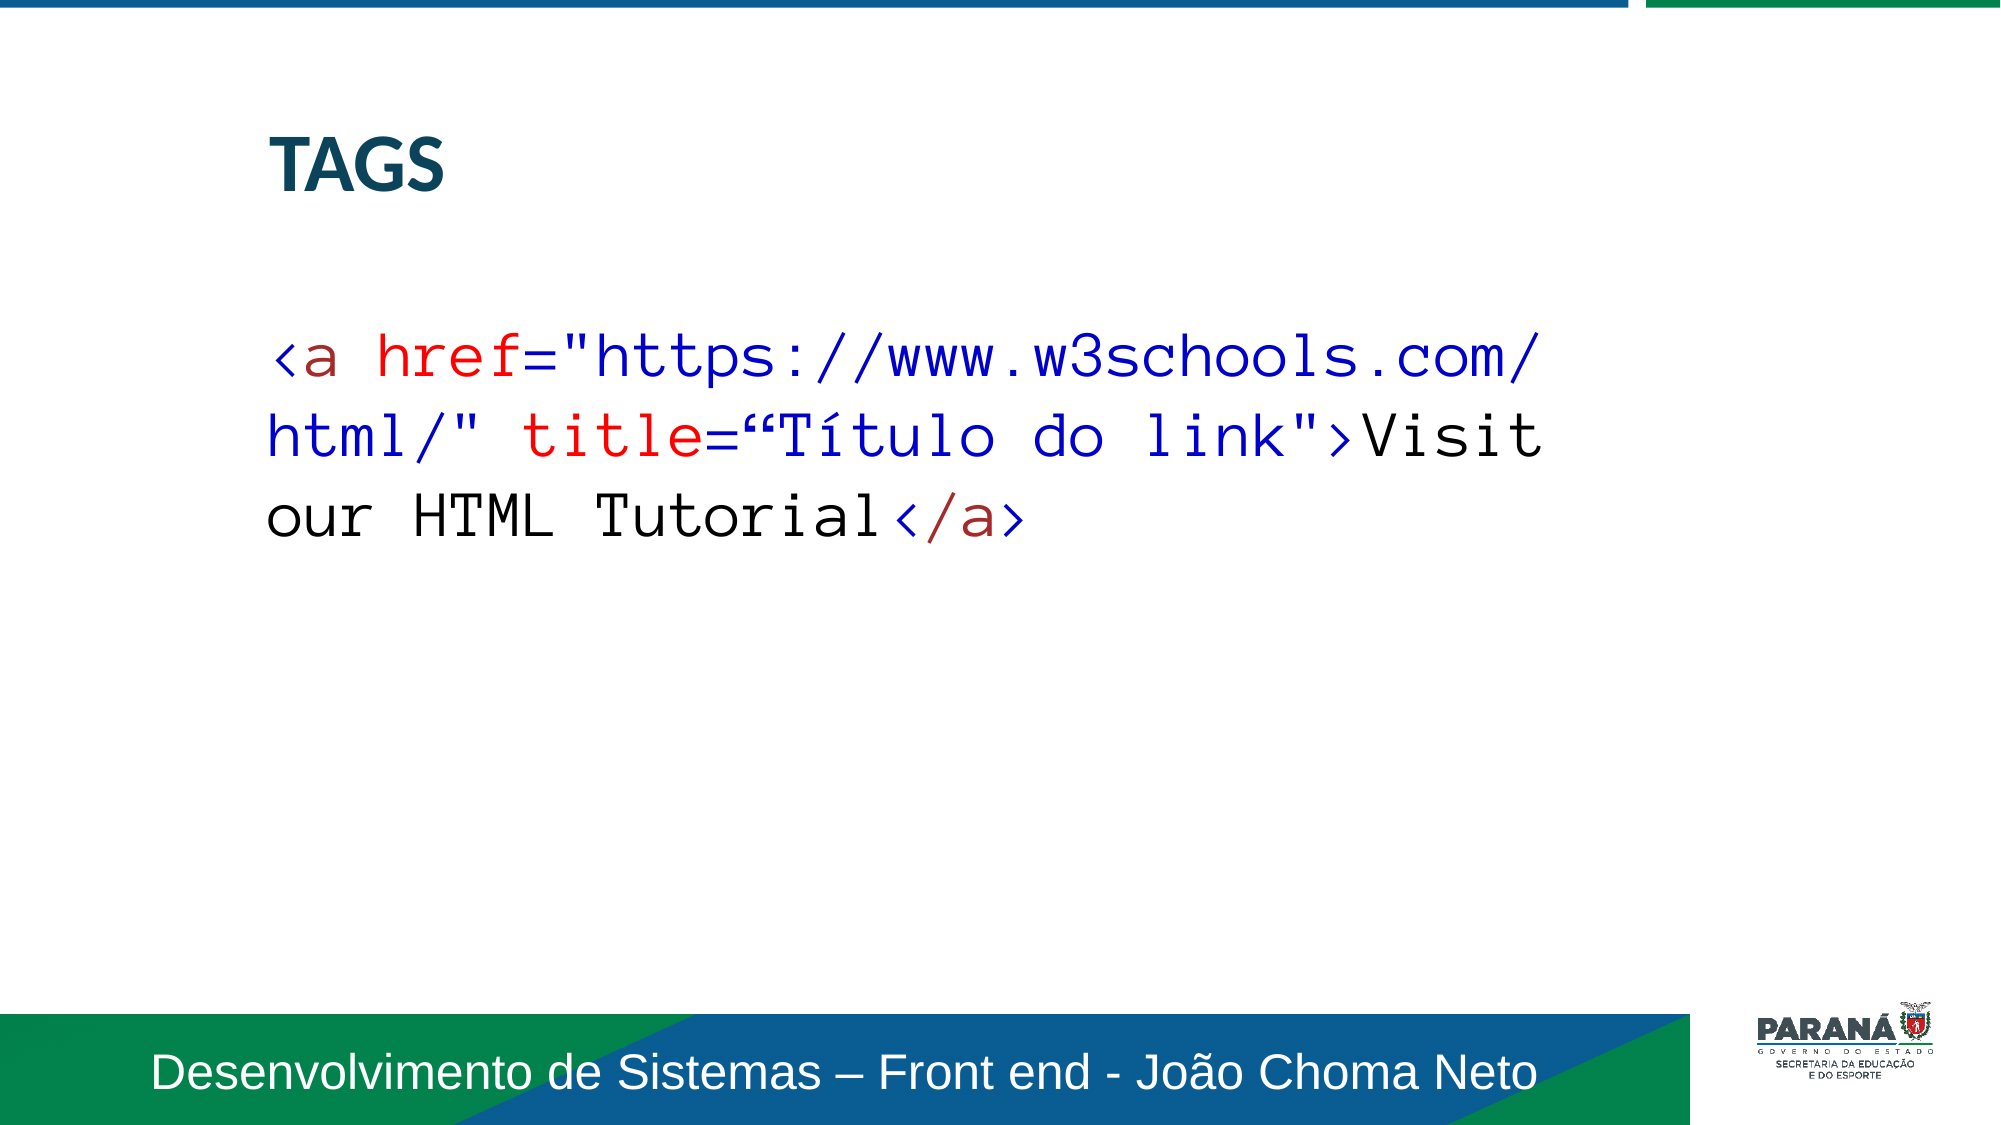

TAGS
<a href="https://www.w3schools.com/html/" title=“Título do link">Visit our HTML Tutorial</a>